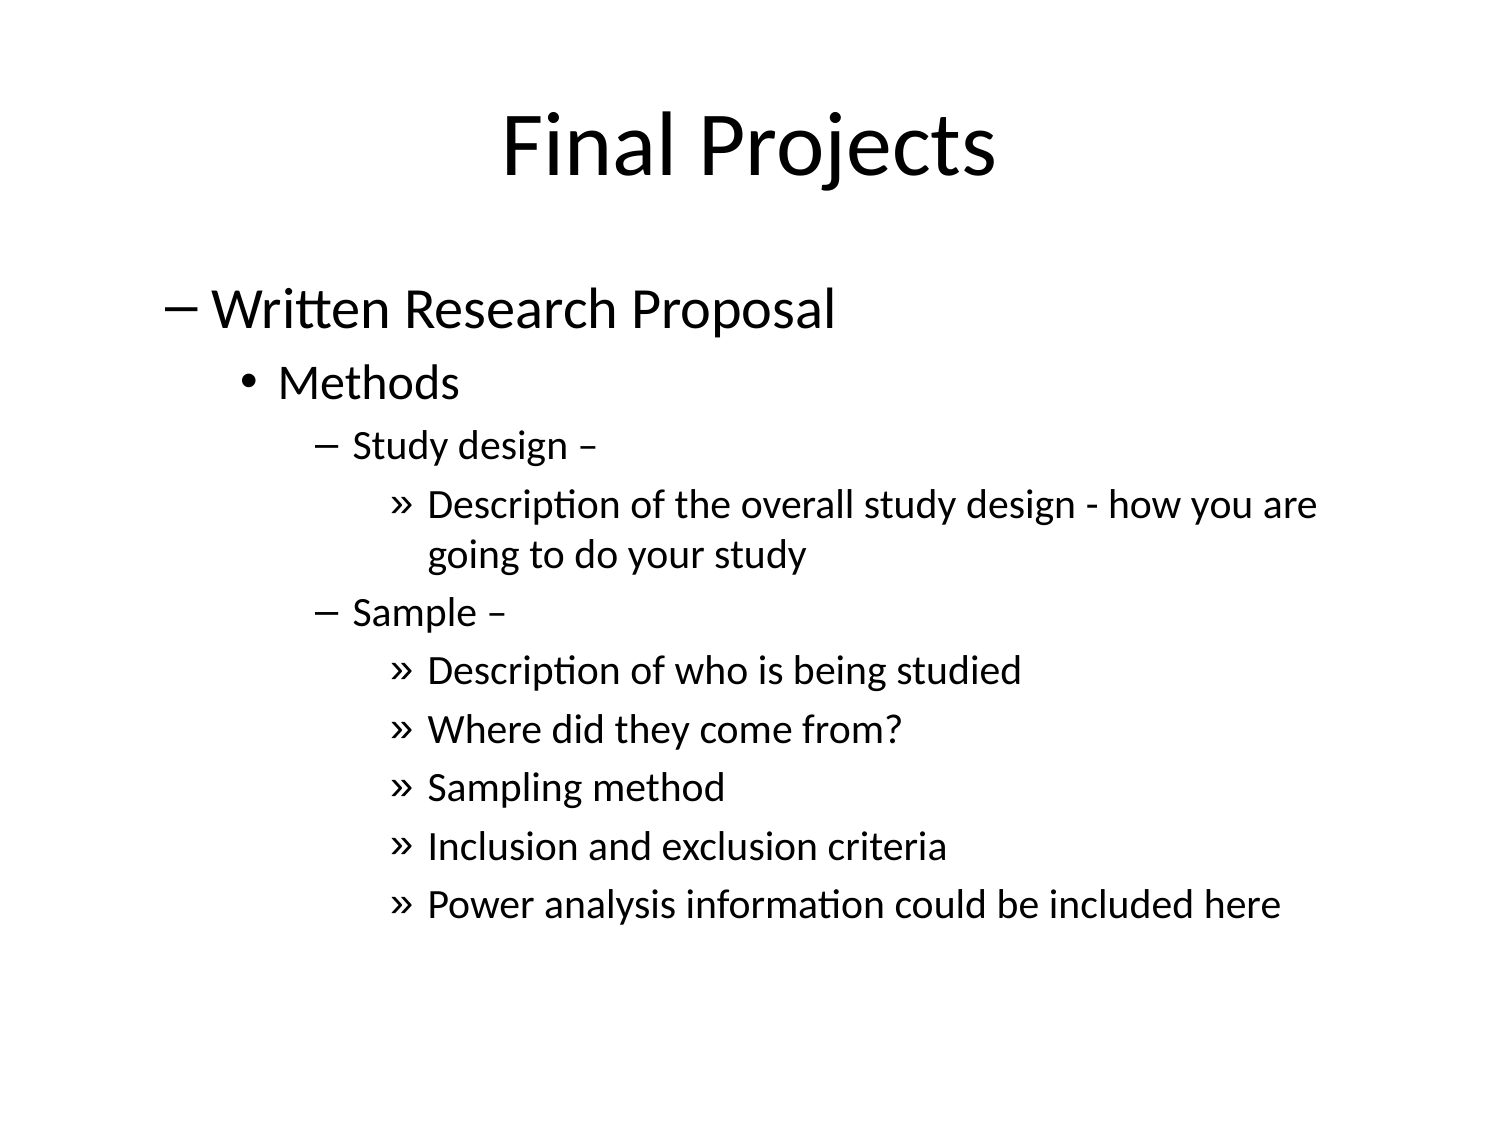

# Final Projects
Written Research Proposal
Methods
Study design –
Description of the overall study design - how you are going to do your study
Sample –
Description of who is being studied
Where did they come from?
Sampling method
Inclusion and exclusion criteria
Power analysis information could be included here